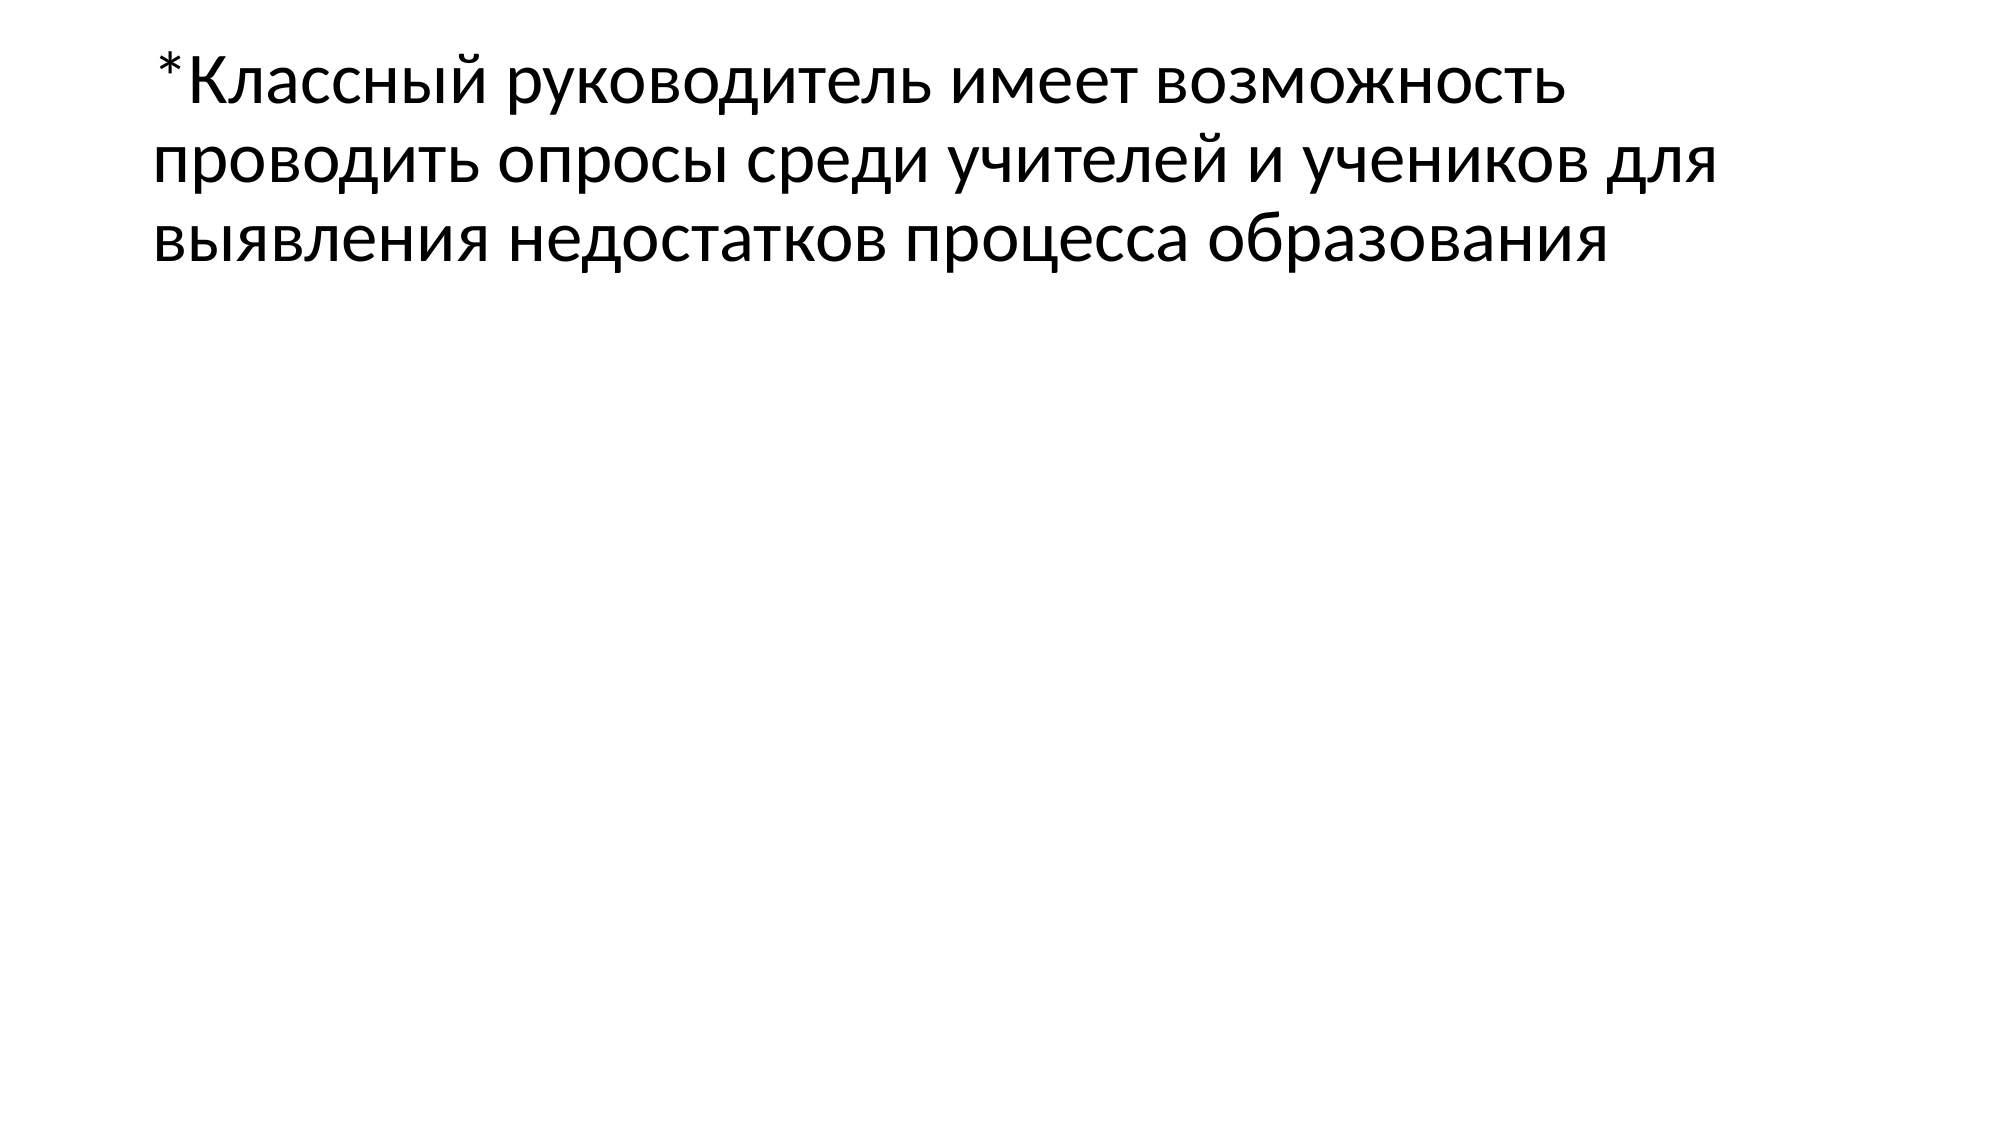

# *Классный руководитель имеет возможность проводить опросы среди учителей и учеников для выявления недостатков процесса образования